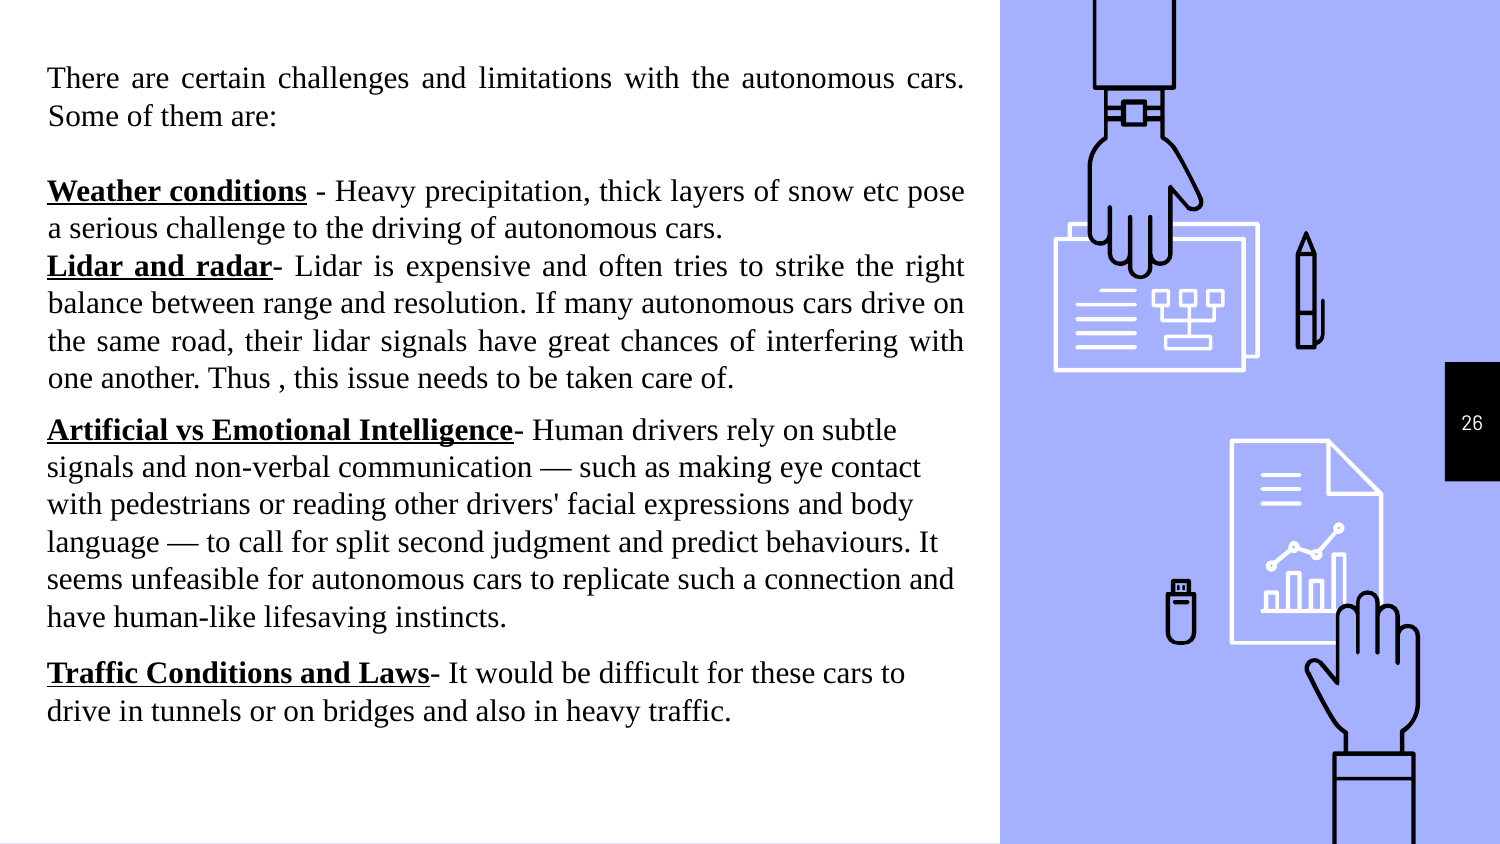

There are certain challenges and limitations with the autonomous cars. Some of them are:

Weather conditions - Heavy precipitation, thick layers of snow etc pose a serious challenge to the driving of autonomous cars.
Lidar and radar- Lidar is expensive and often tries to strike the right balance between range and resolution. If many autonomous cars drive on the same road, their lidar signals have great chances of interfering with one another. Thus , this issue needs to be taken care of.
Artificial vs Emotional Intelligence- Human drivers rely on subtle signals and non-verbal communication — such as making eye contact with pedestrians or reading other drivers' facial expressions and body language — to call for split second judgment and predict behaviours. It seems unfeasible for autonomous cars to replicate such a connection and have human-like lifesaving instincts.
Traffic Conditions and Laws- It would be difficult for these cars to drive in tunnels or on bridges and also in heavy traffic.
26